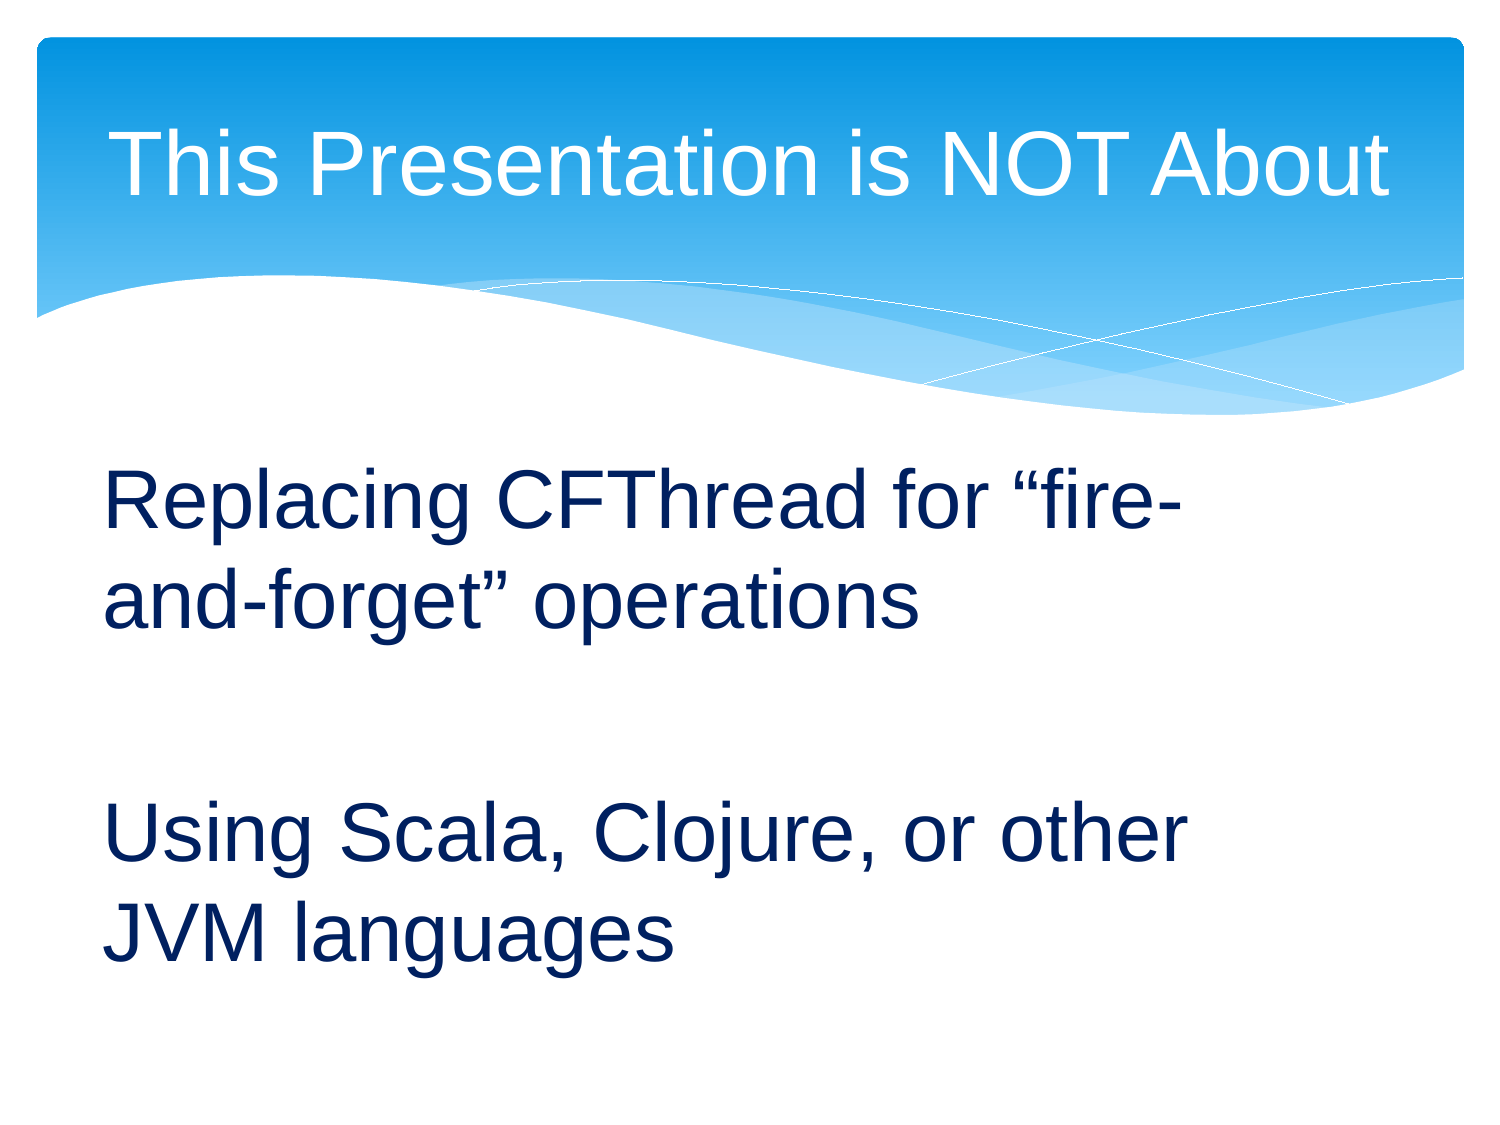

# This Presentation is NOT About
Replacing CFThread for “fire-and-forget” operations

Using Scala, Clojure, or other JVM languages